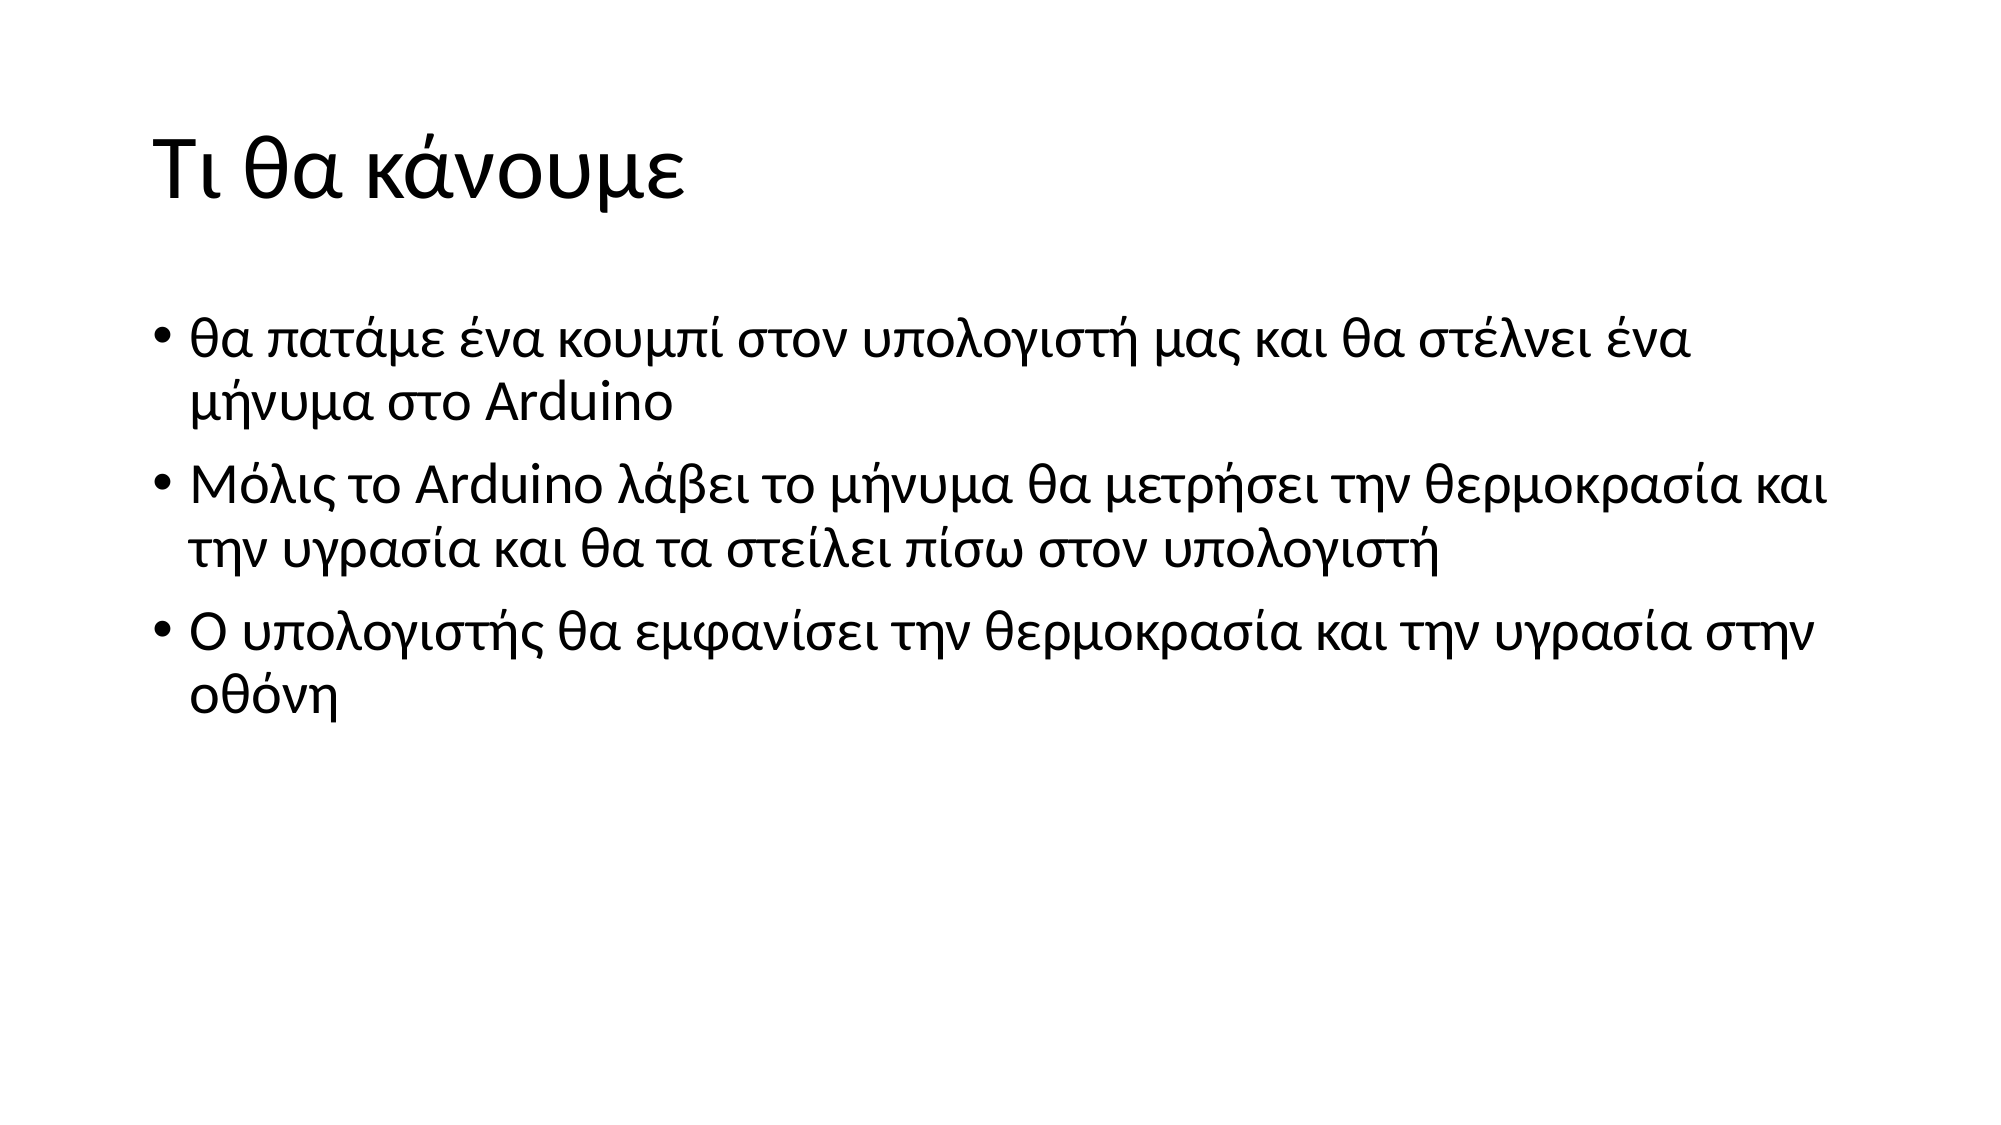

# Τι θα κάνουμε
θα πατάμε ένα κουμπί στον υπολογιστή μας και θα στέλνει ένα μήνυμα στο Arduino
Μόλις το Arduino λάβει το μήνυμα θα μετρήσει την θερμοκρασία και την υγρασία και θα τα στείλει πίσω στον υπολογιστή
Ο υπολογιστής θα εμφανίσει την θερμοκρασία και την υγρασία στην οθόνη